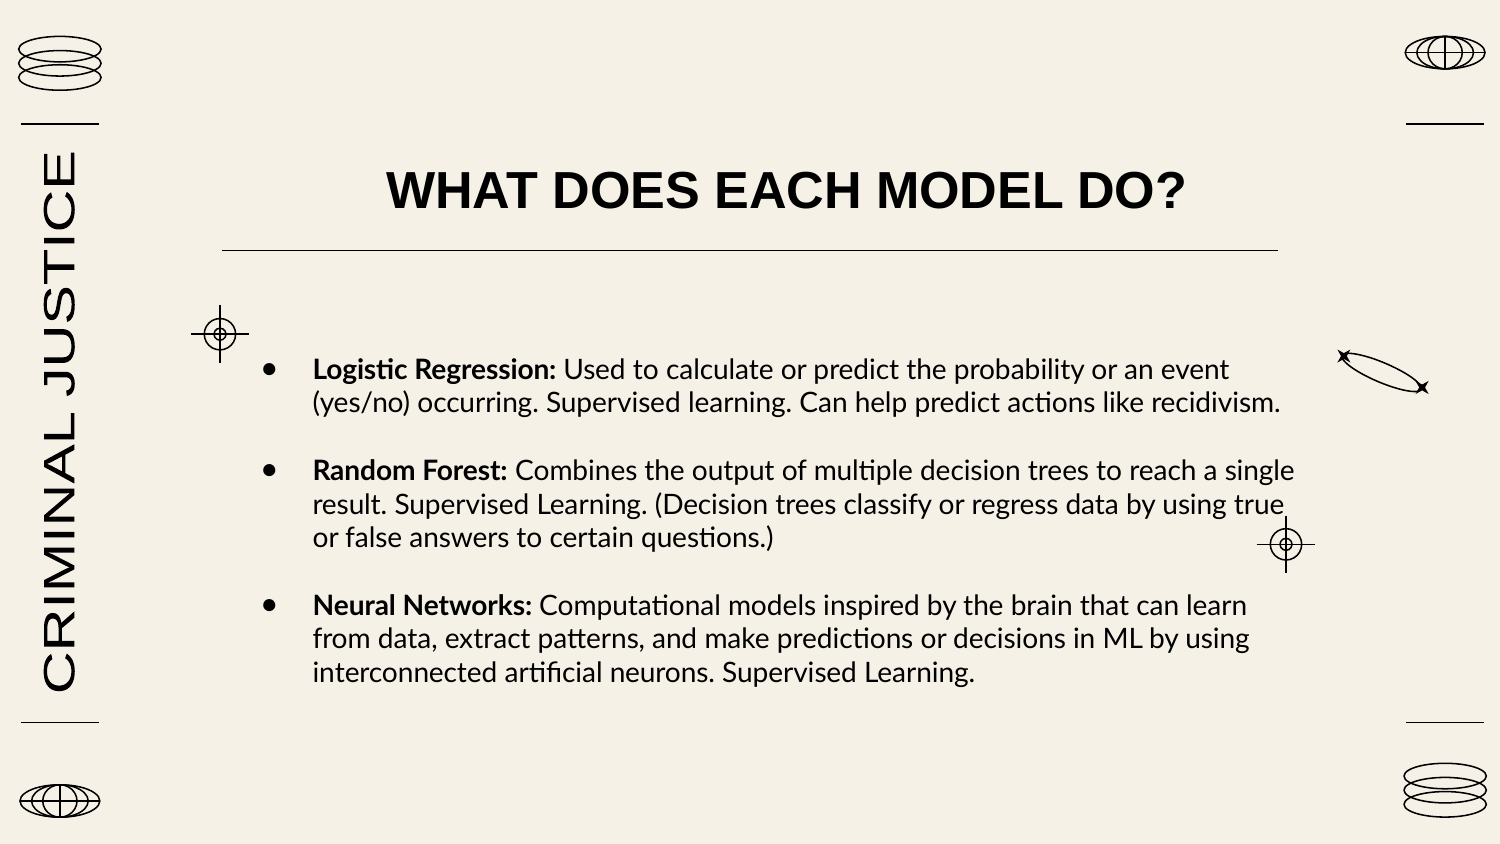

# WHAT DOES EACH MODEL DO?
Logistic Regression: Used to calculate or predict the probability or an event (yes/no) occurring. Supervised learning. Can help predict actions like recidivism.

Random Forest: Combines the output of multiple decision trees to reach a single result. Supervised Learning. (Decision trees classify or regress data by using true or false answers to certain questions.)

Neural Networks: Computational models inspired by the brain that can learn from data, extract patterns, and make predictions or decisions in ML by using interconnected artificial neurons. Supervised Learning.